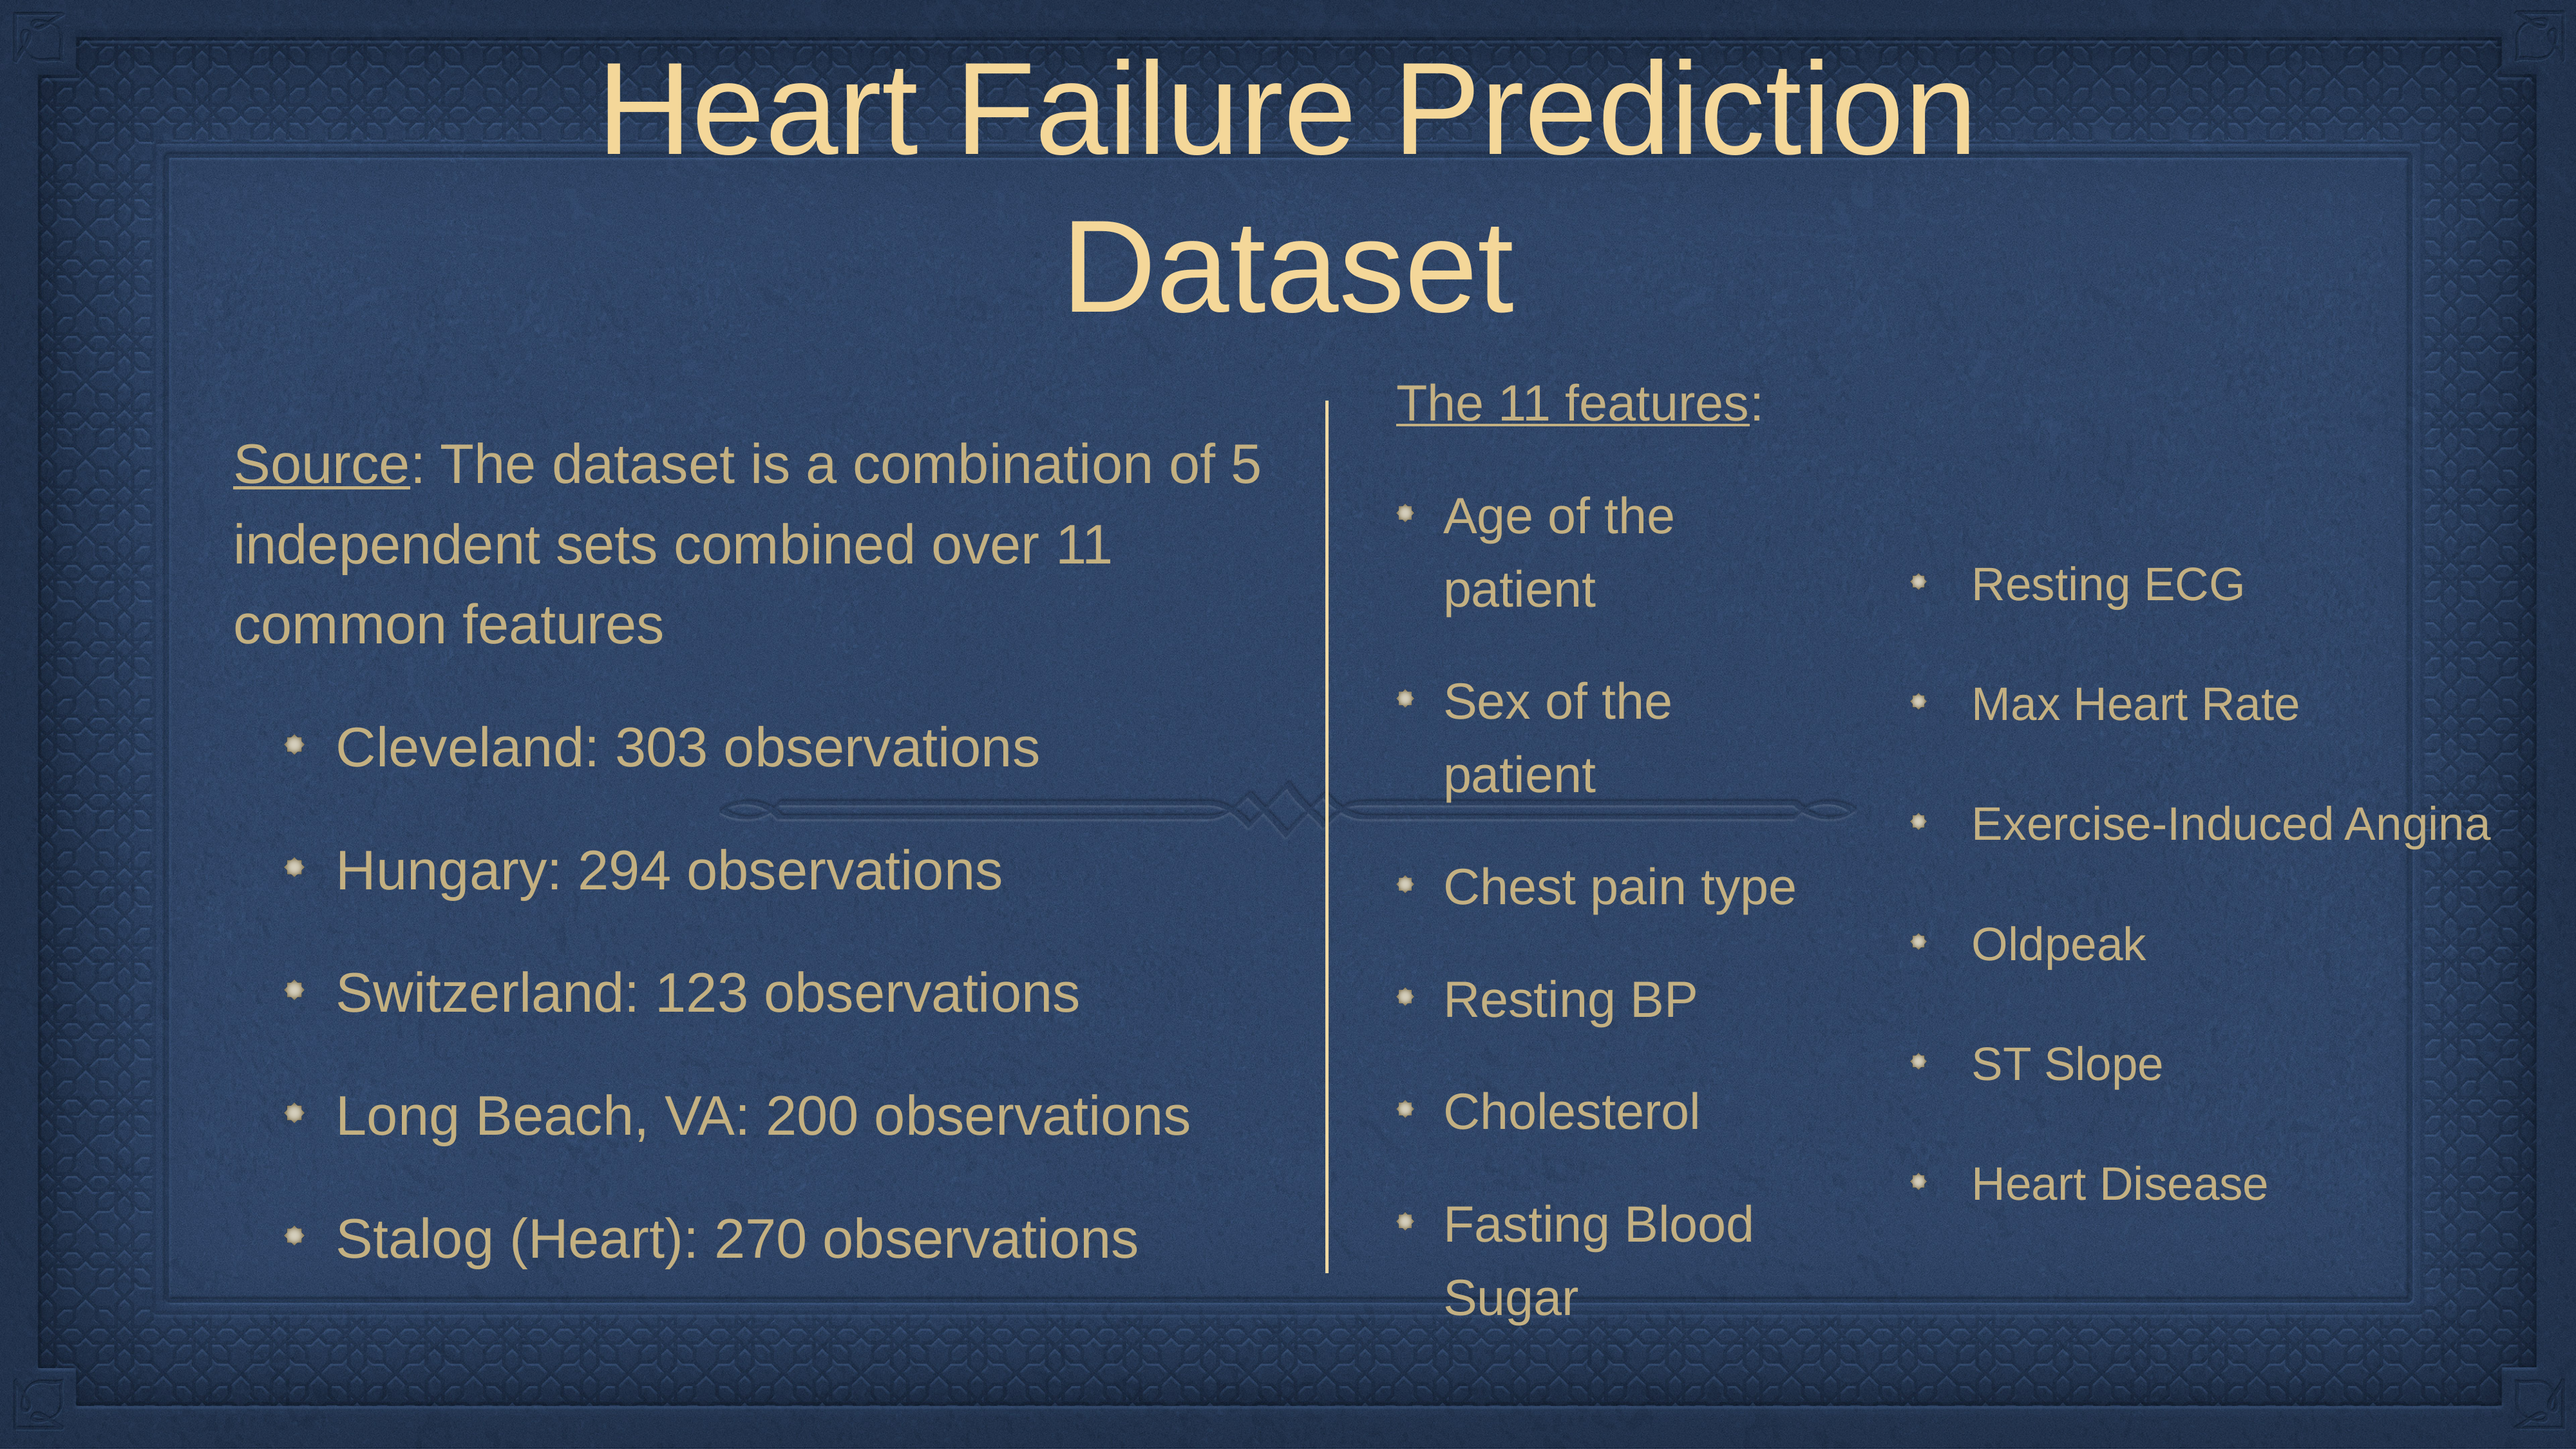

# Heart Failure Prediction Dataset

Source: The dataset is a combination of 5 independent sets combined over 11 common features
Cleveland: 303 observations
Hungary: 294 observations
Switzerland: 123 observations
Long Beach, VA: 200 observations
Stalog (Heart): 270 observations
The 11 features:
Age of the patient
Sex of the patient
Chest pain type
Resting BP
Cholesterol
Fasting Blood Sugar
Resting ECG
Max Heart Rate
Exercise-Induced Angina
Oldpeak
ST Slope
Heart Disease